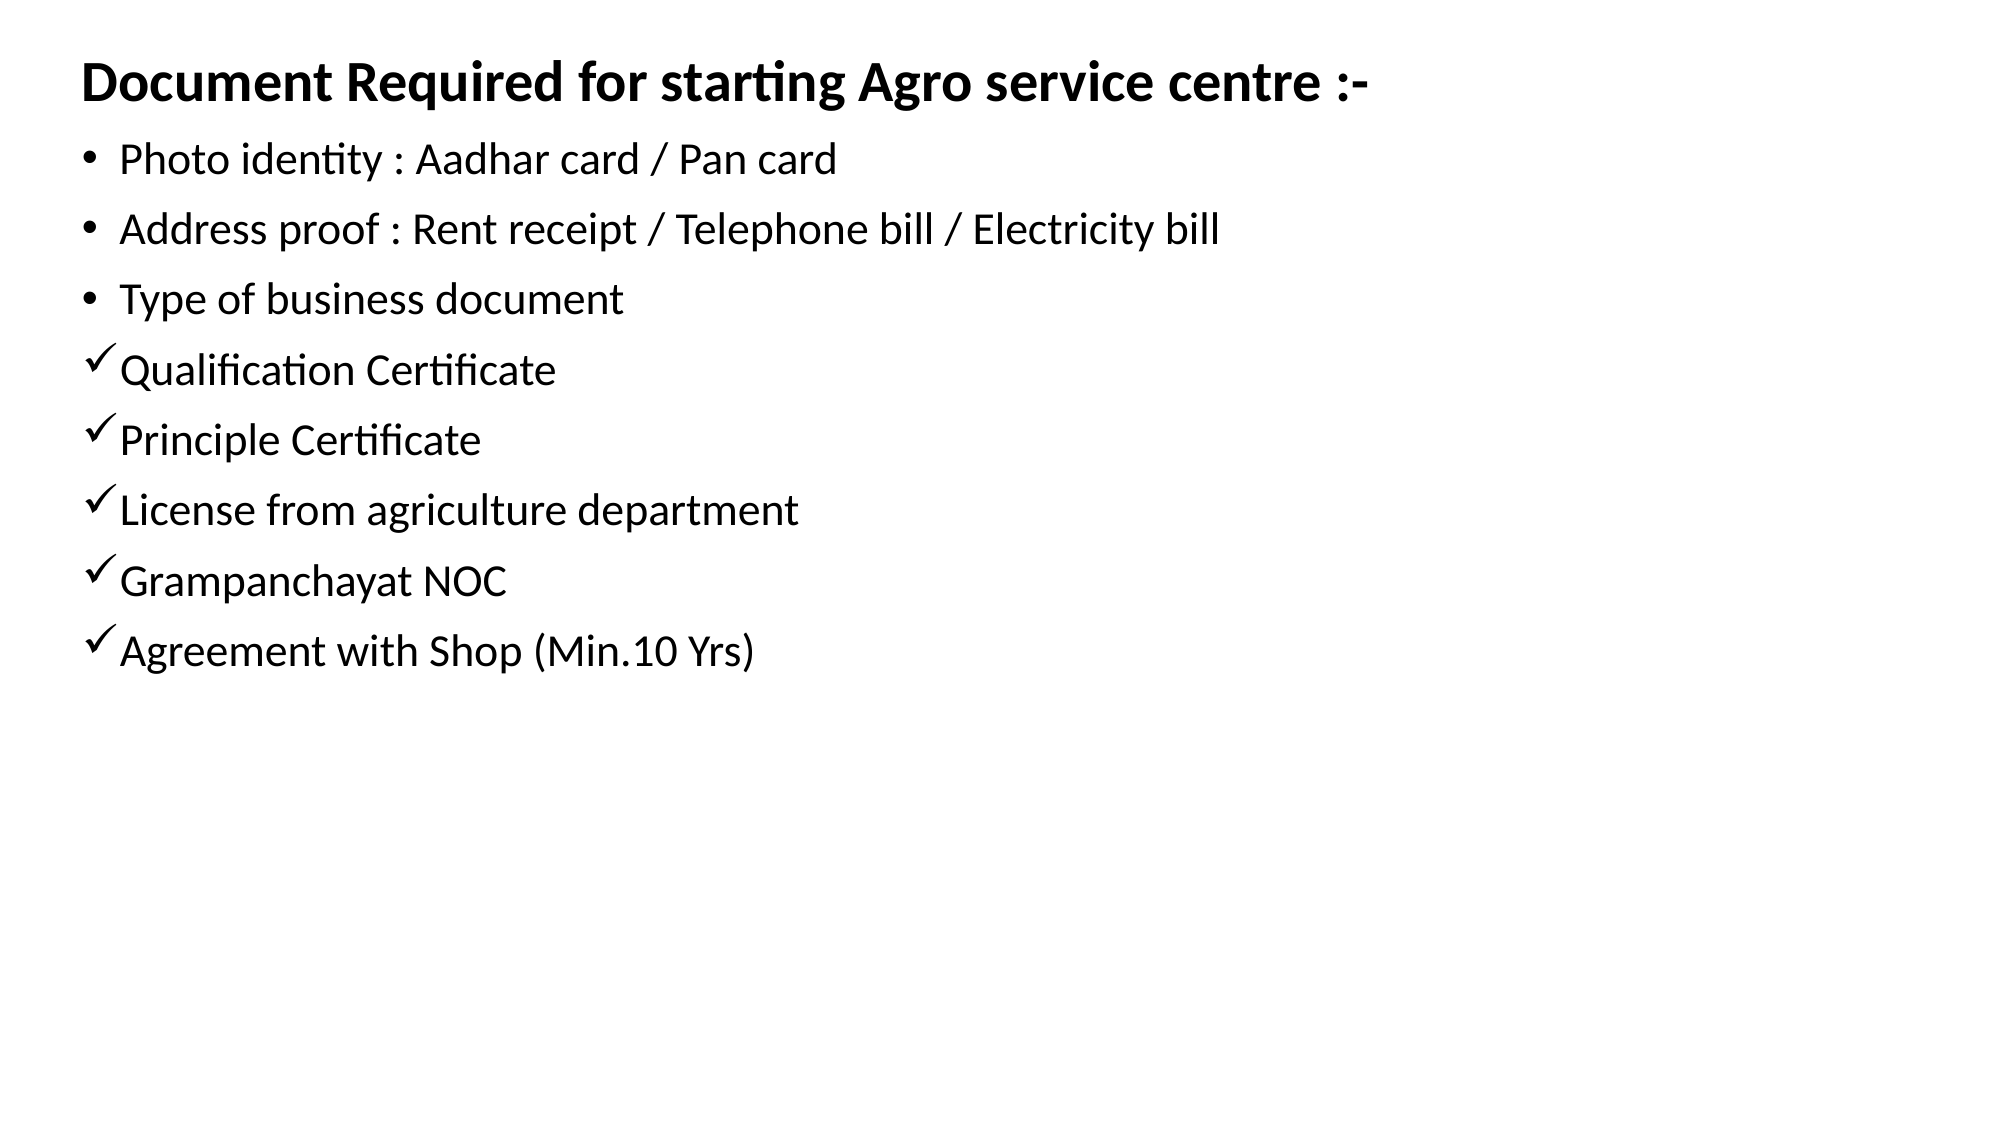

Document Required for starting Agro service centre :-
Photo identity : Aadhar card / Pan card
Address proof : Rent receipt / Telephone bill / Electricity bill
Type of business document
Qualification Certificate
Principle Certificate
License from agriculture department
Grampanchayat NOC
Agreement with Shop (Min.10 Yrs)